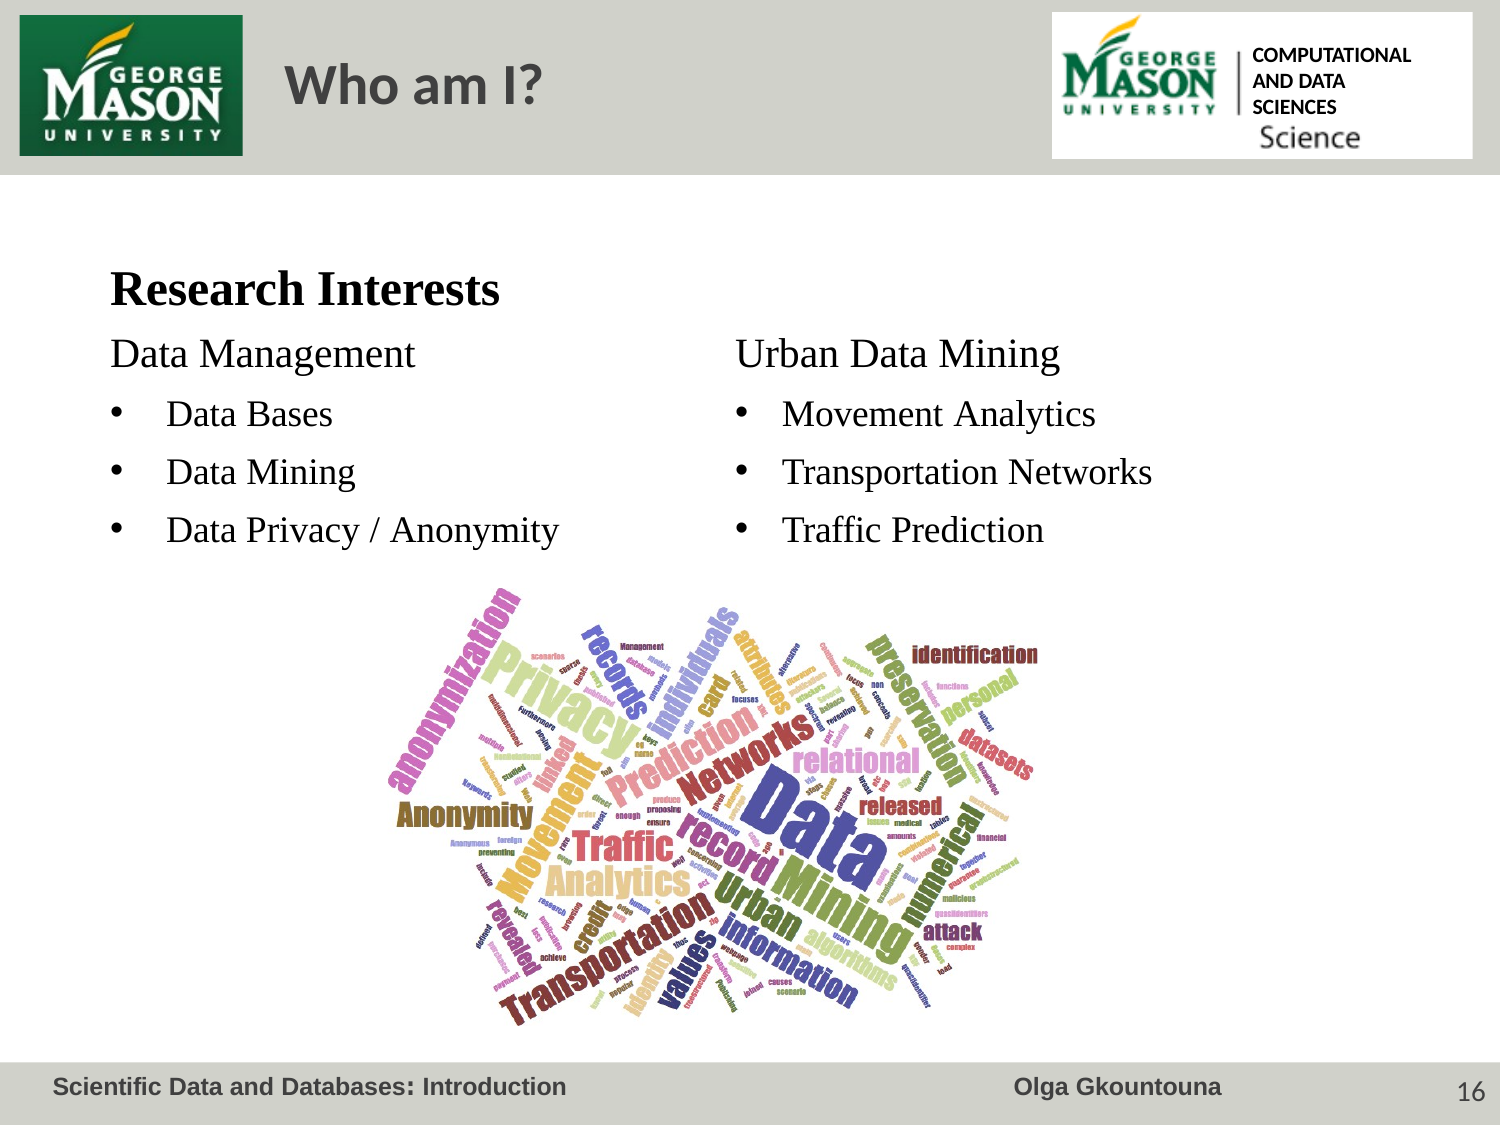

COMPUTATIONAL  AND DATA  SCIENCES
# Who am I?
Research Interests
Data Management
Data Bases
Data Mining
Data Privacy / Anonymity
Urban Data Mining
Movement Analytics
Transportation Networks
Traffic Prediction

Scientific Data and Databases: Introduction
Olga Gkountouna
16